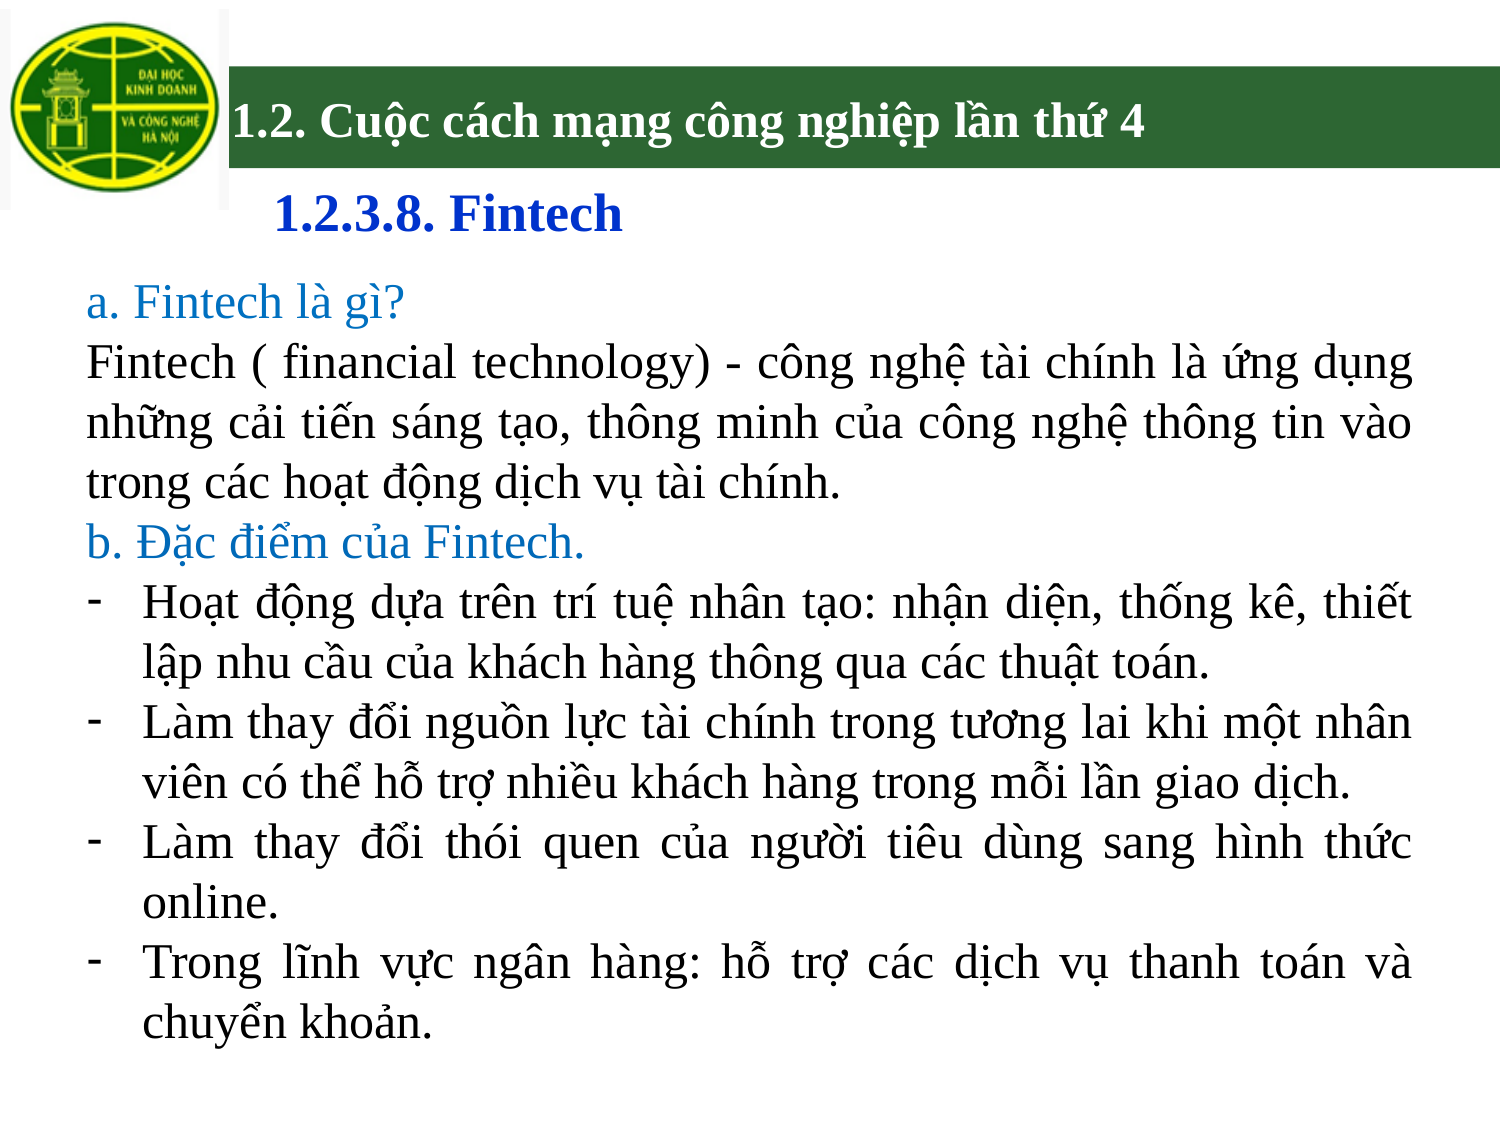

# 1.2. Cuộc cách mạng công nghiệp lần thứ 4
1.2.3.8. Fintech
a. Fintech là gì?
Fintech ( financial technology) - công nghệ tài chính là ứng dụng những cải tiến sáng tạo, thông minh của công nghệ thông tin vào trong các hoạt động dịch vụ tài chính.
b. Đặc điểm của Fintech.
Hoạt động dựa trên trí tuệ nhân tạo: nhận diện, thống kê, thiết lập nhu cầu của khách hàng thông qua các thuật toán.
Làm thay đổi nguồn lực tài chính trong tương lai khi một nhân viên có thể hỗ trợ nhiều khách hàng trong mỗi lần giao dịch.
Làm thay đổi thói quen của người tiêu dùng sang hình thức online.
Trong lĩnh vực ngân hàng: hỗ trợ các dịch vụ thanh toán và chuyển khoản.